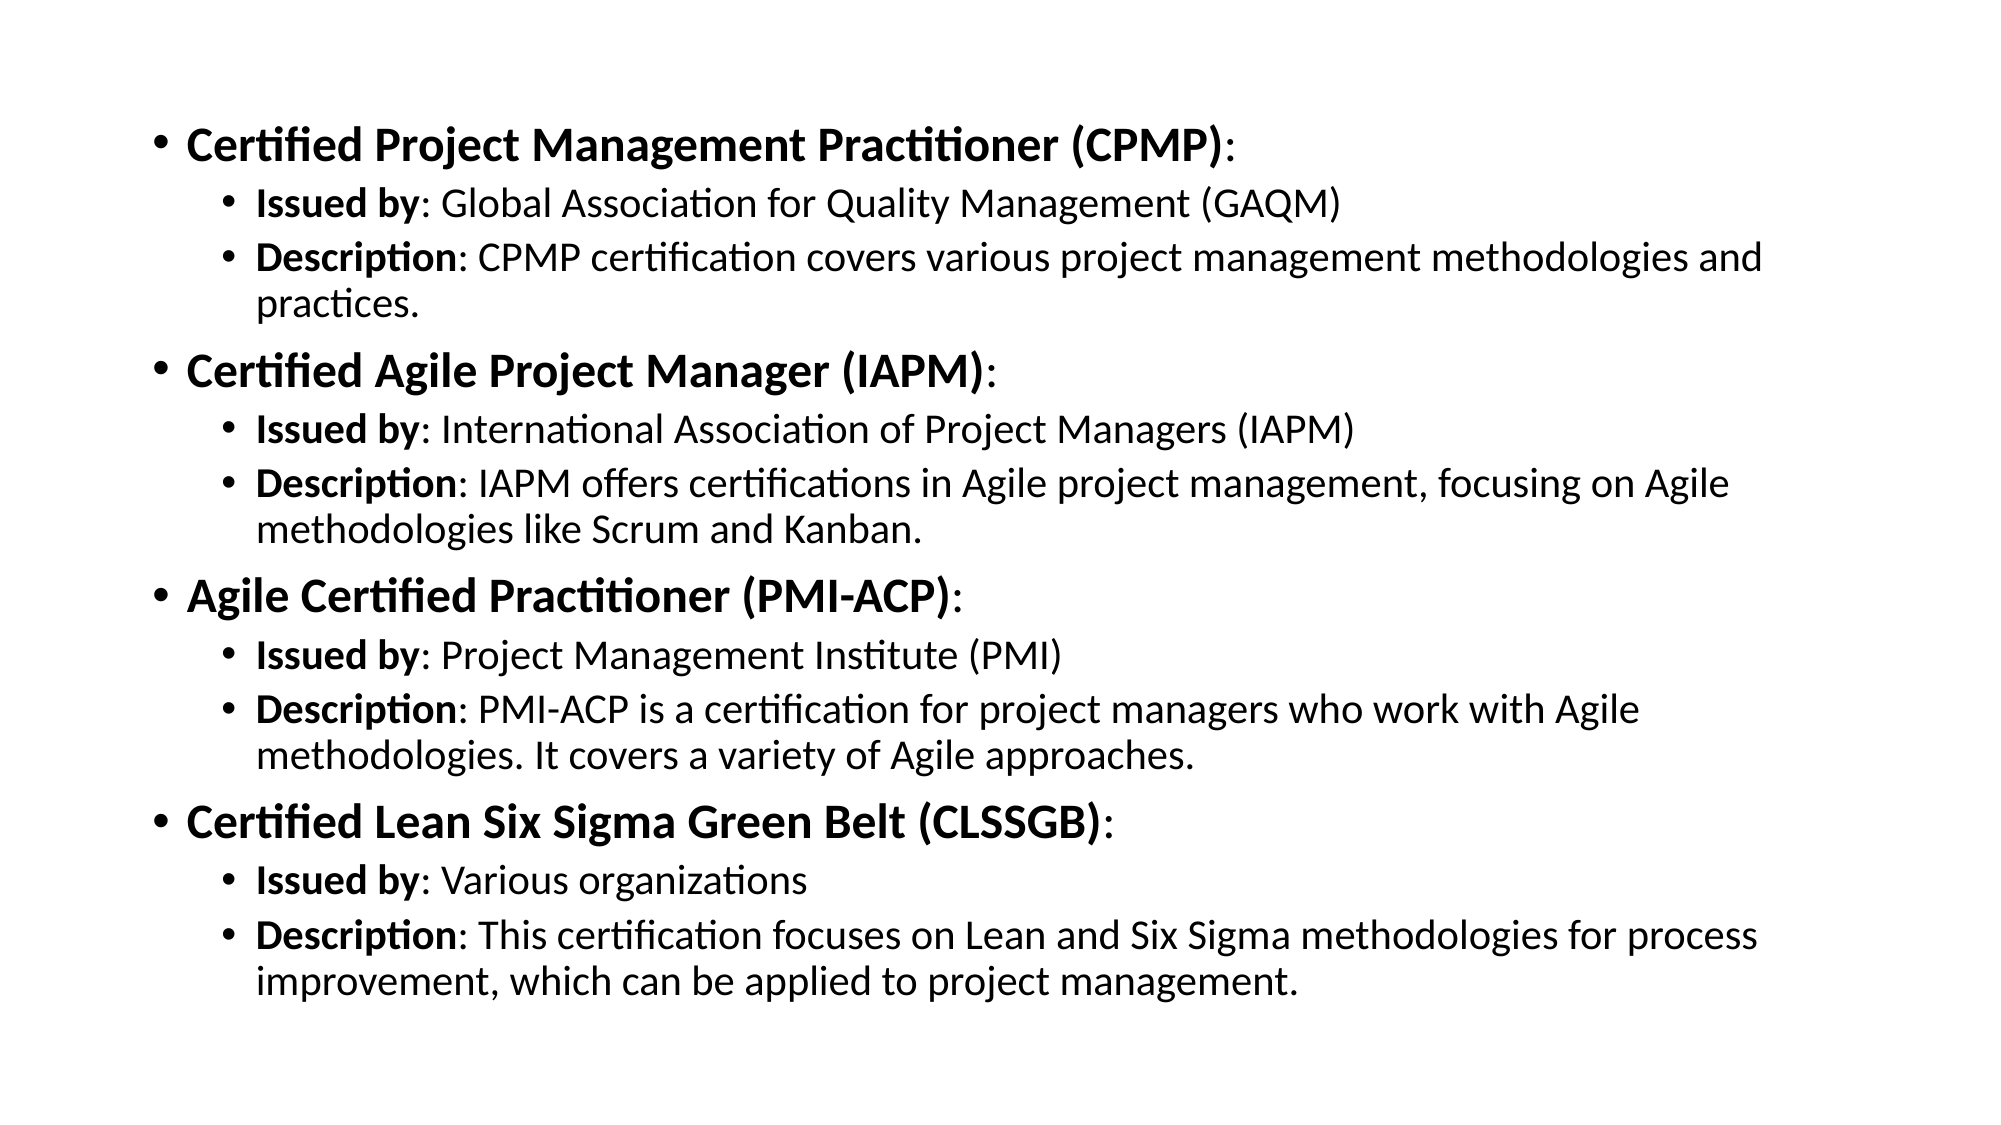

Certified Project Management Practitioner (CPMP):
Issued by: Global Association for Quality Management (GAQM)
Description: CPMP certification covers various project management methodologies and practices.
Certified Agile Project Manager (IAPM):
Issued by: International Association of Project Managers (IAPM)
Description: IAPM offers certifications in Agile project management, focusing on Agile methodologies like Scrum and Kanban.
Agile Certified Practitioner (PMI-ACP):
Issued by: Project Management Institute (PMI)
Description: PMI-ACP is a certification for project managers who work with Agile methodologies. It covers a variety of Agile approaches.
Certified Lean Six Sigma Green Belt (CLSSGB):
Issued by: Various organizations
Description: This certification focuses on Lean and Six Sigma methodologies for process improvement, which can be applied to project management.